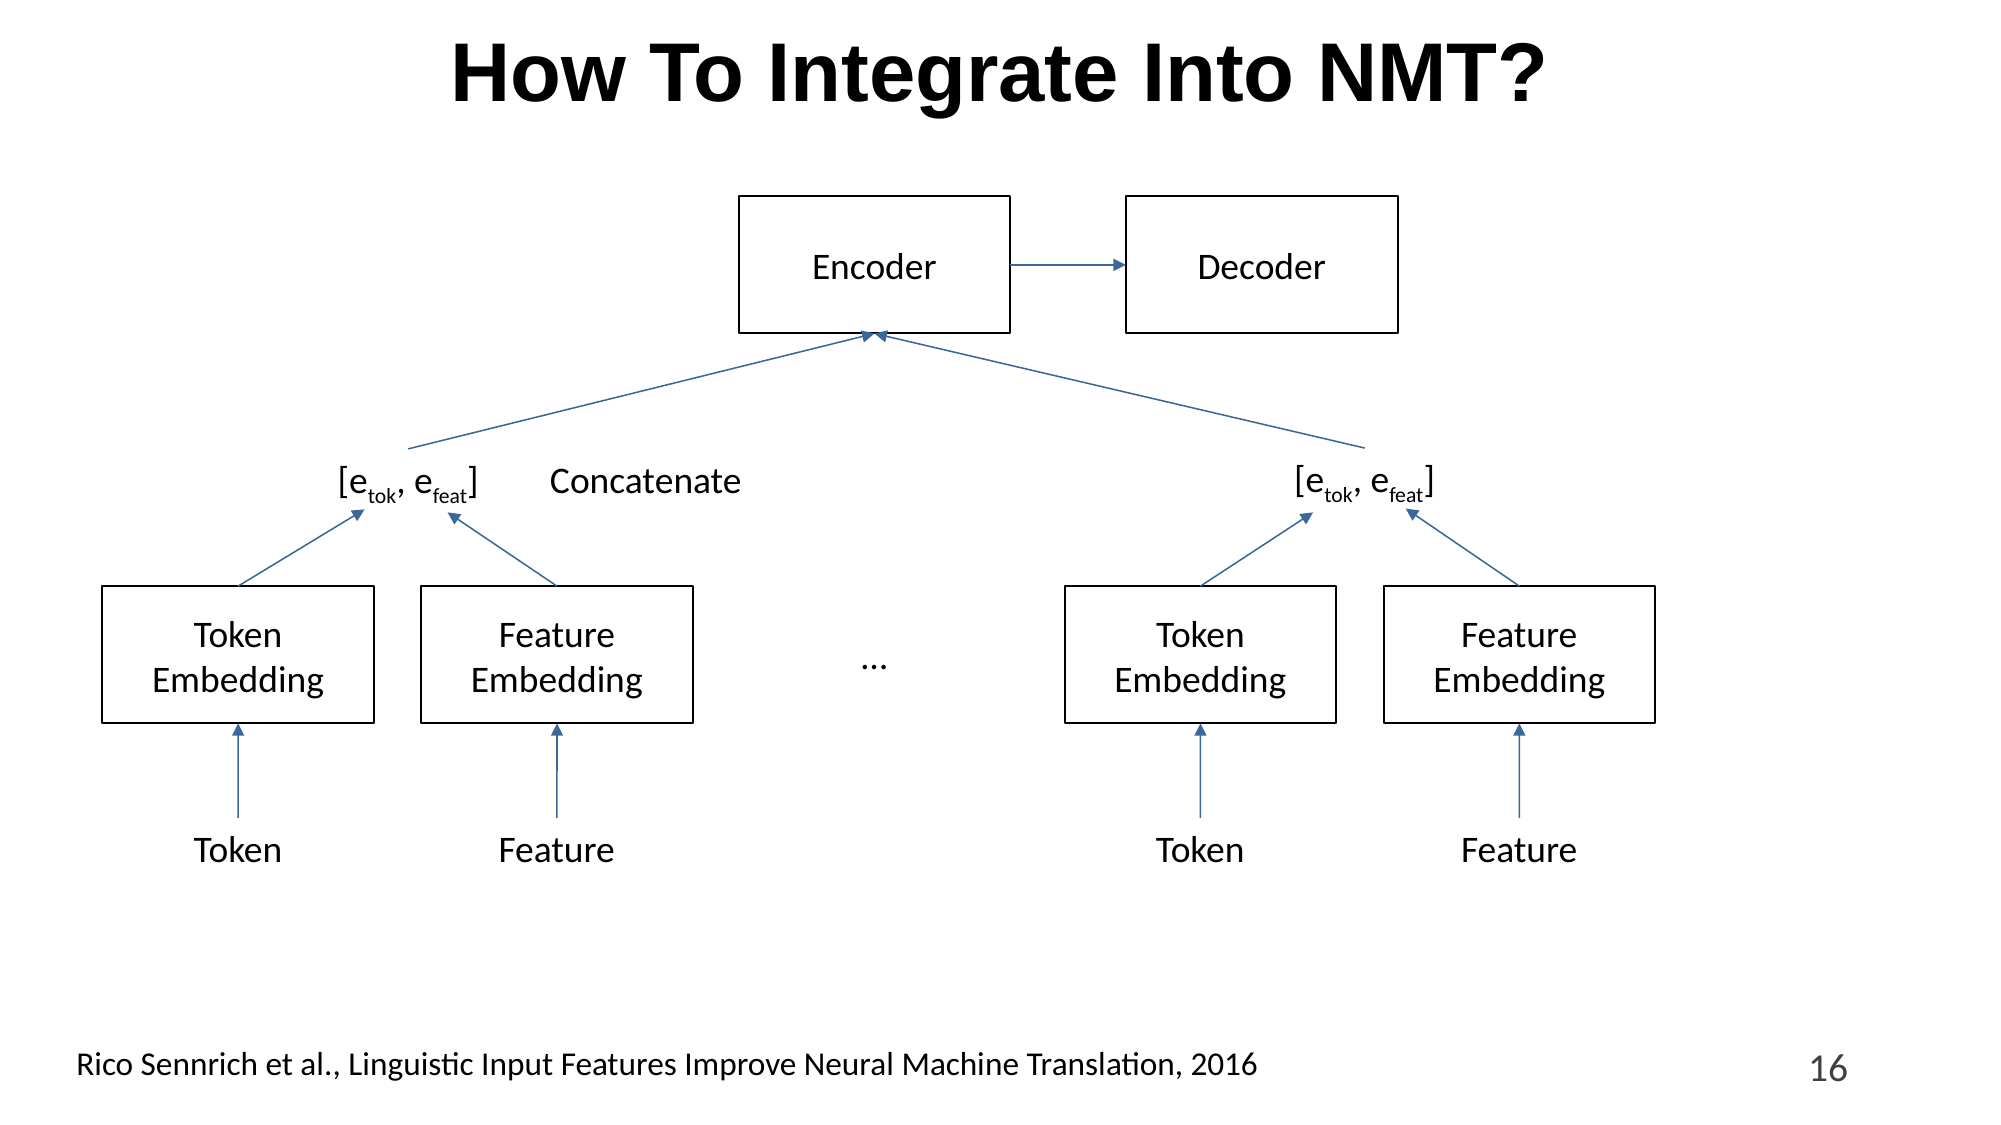

# How To Integrate Into NMT?
Encoder
Decoder
[etok, efeat]
[etok, efeat]
Concatenate
Token Embedding
Feature Embedding
Token Embedding
Feature Embedding
…
Token
Feature
Token
Feature
Rico Sennrich et al., Linguistic Input Features Improve Neural Machine Translation, 2016
16